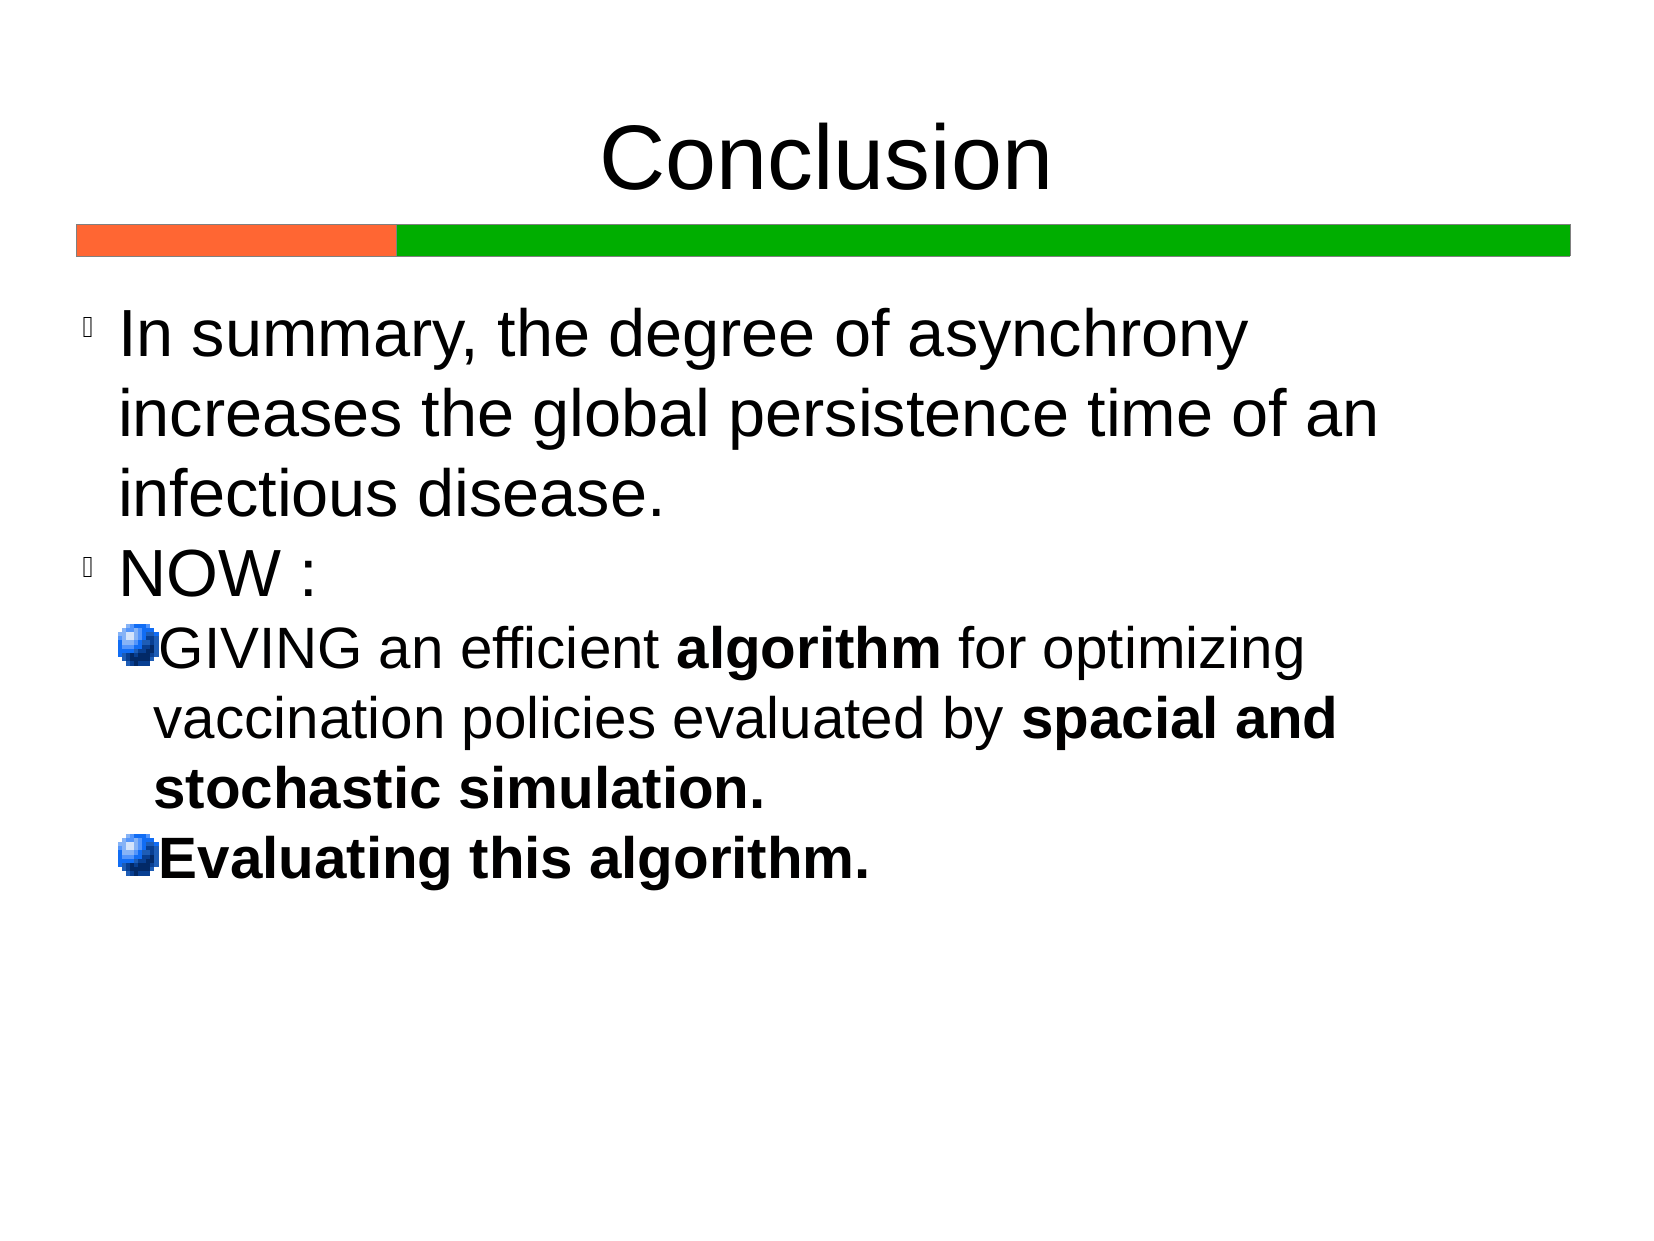

Conclusion

In summary, the degree of asynchrony increases the global persistence time of an infectious disease.
NOW :
GIVING an efficient algorithm for optimizing vaccination policies evaluated by spacial and stochastic simulation.
Evaluating this algorithm.